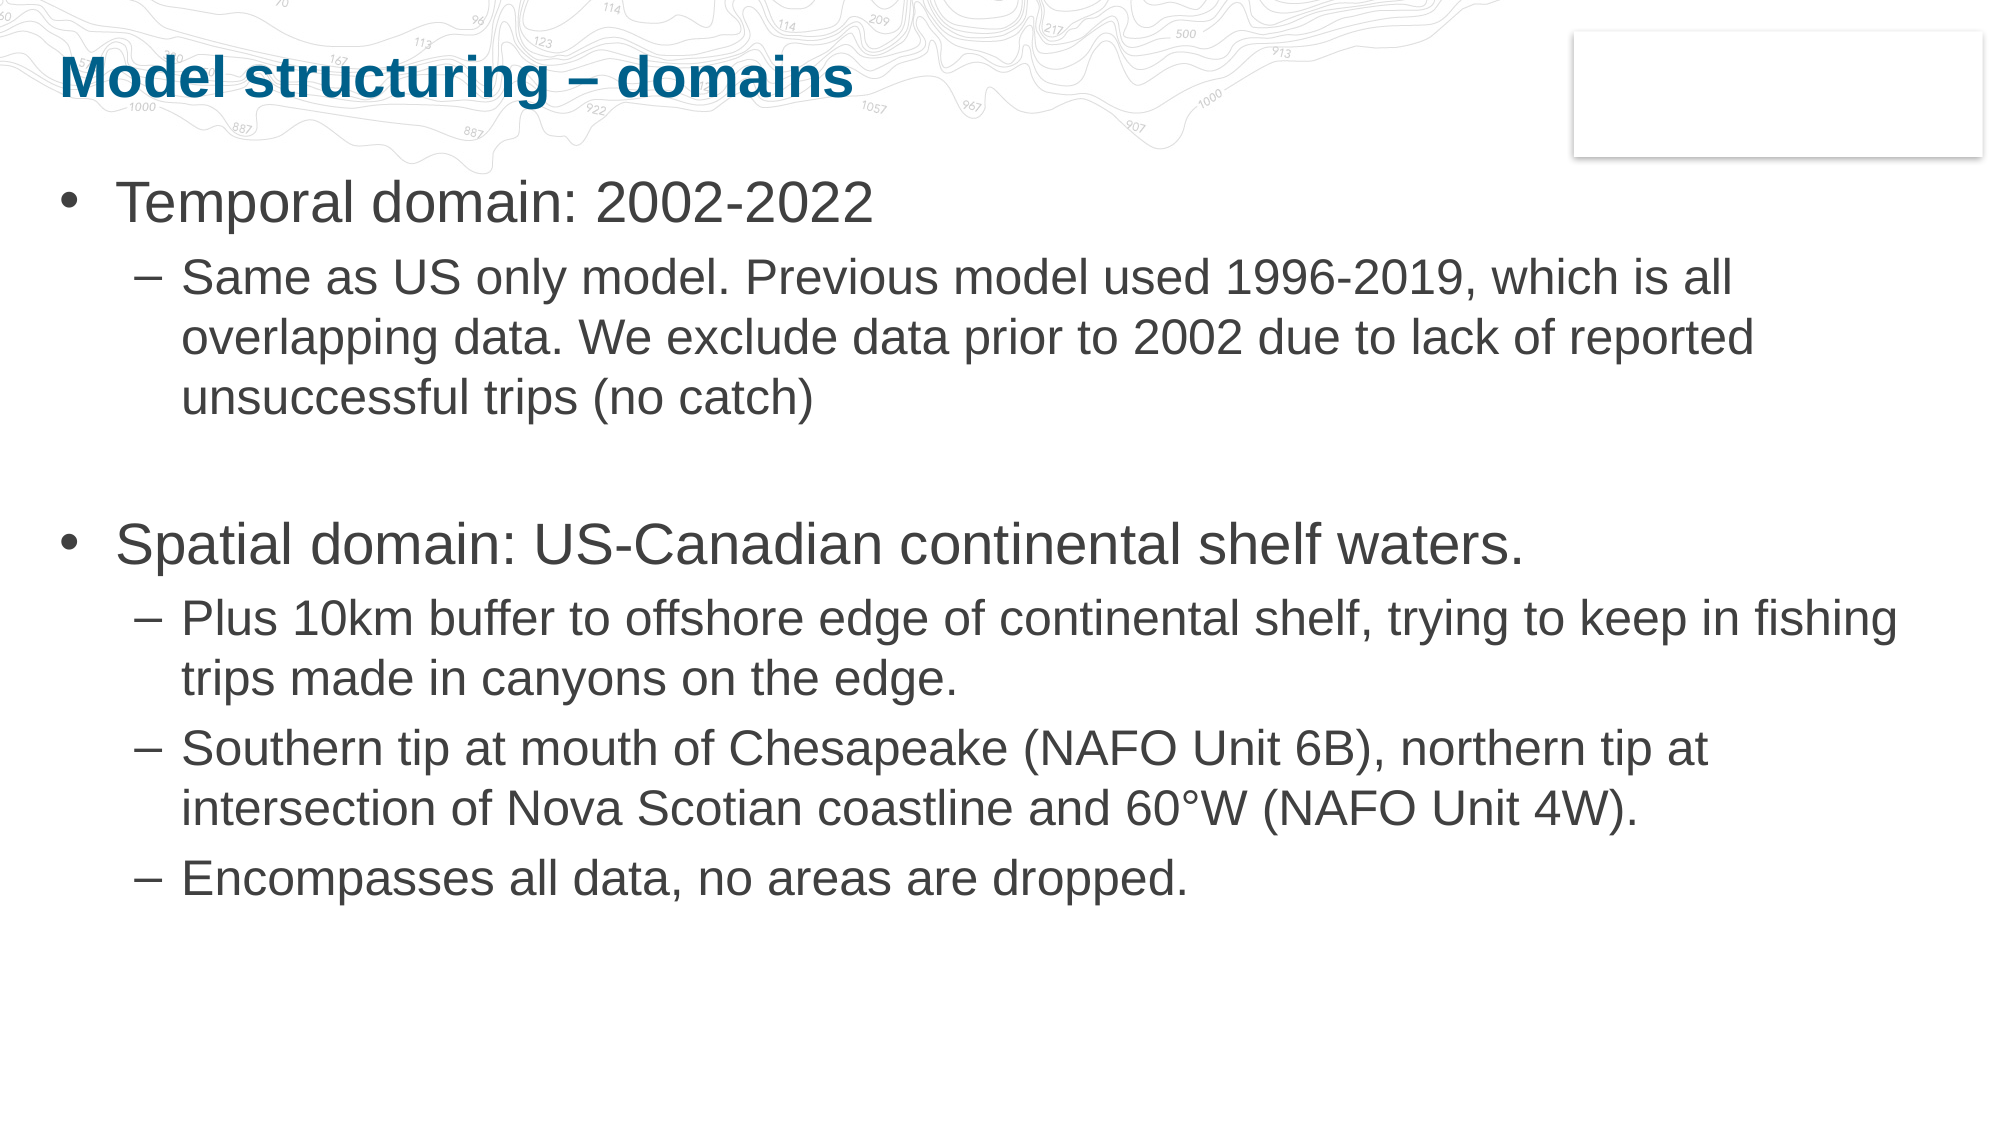

# Model structuring – domains

Temporal domain: 2002-2022
Same as US only model. Previous model used 1996-2019, which is all overlapping data. We exclude data prior to 2002 due to lack of reported unsuccessful trips (no catch)

Spatial domain: US-Canadian continental shelf waters.
Plus 10km buffer to offshore edge of continental shelf, trying to keep in fishing trips made in canyons on the edge.
Southern tip at mouth of Chesapeake (NAFO Unit 6B), northern tip at intersection of Nova Scotian coastline and 60°W (NAFO Unit 4W).
Encompasses all data, no areas are dropped.